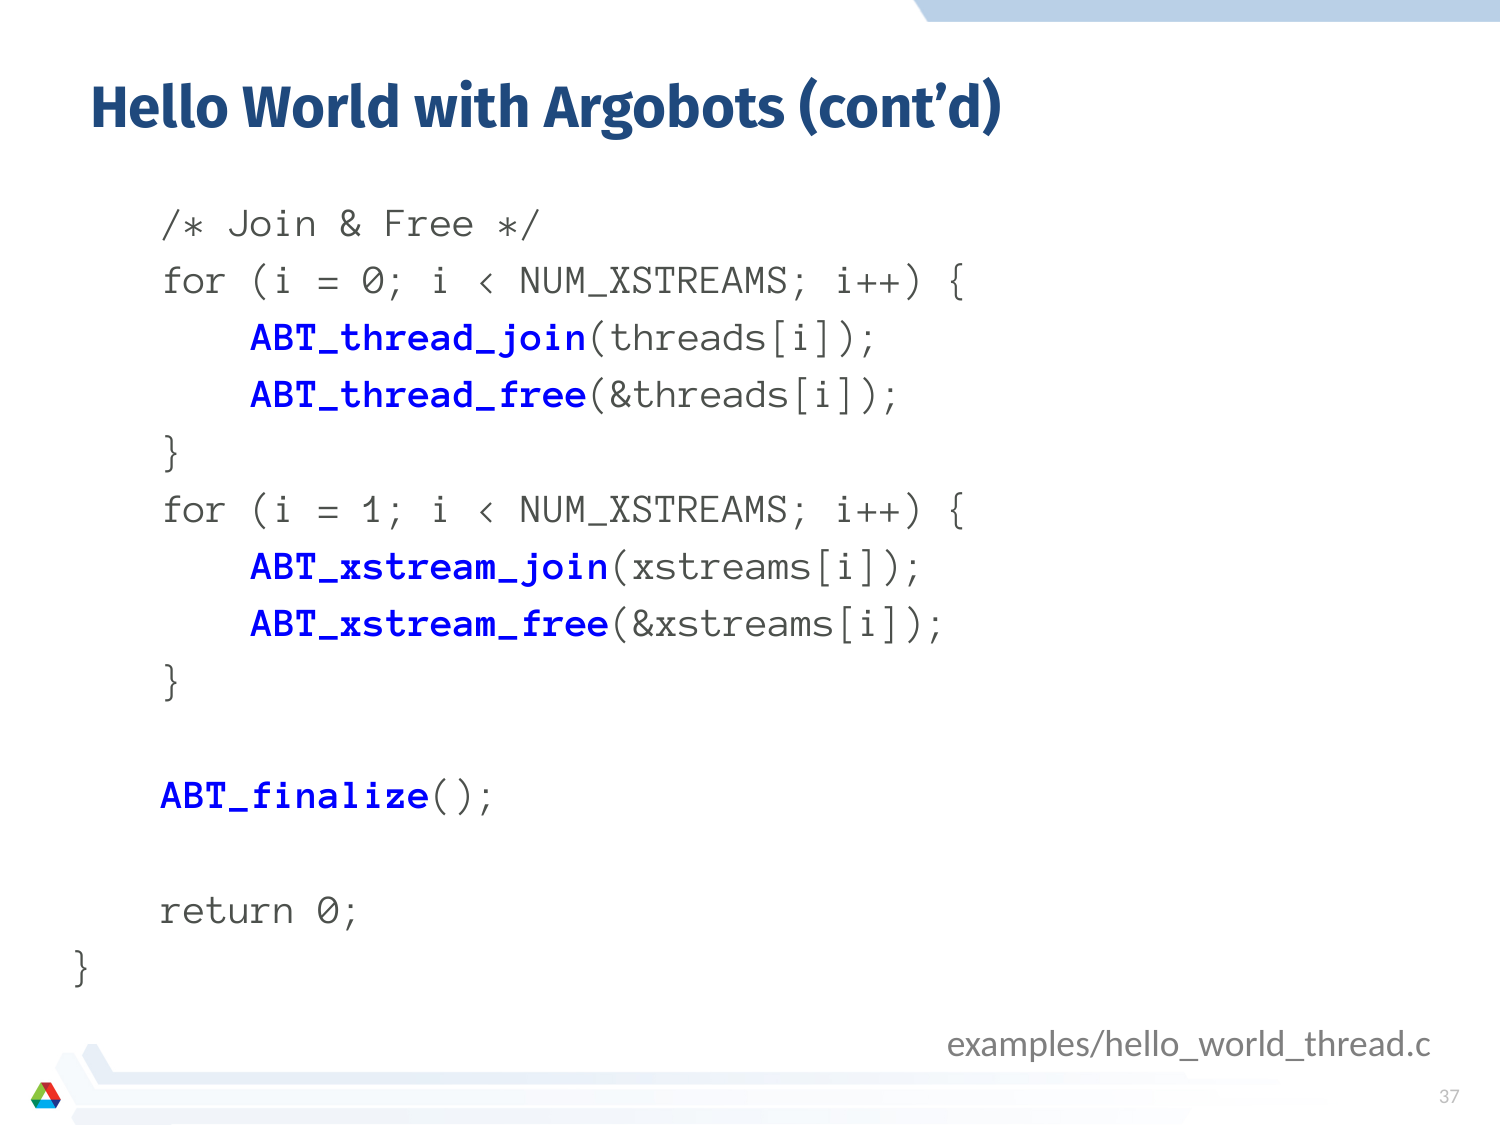

# Hello World with Argobots (cont’d)
    /* Join & Free */
    for (i = 0; i < NUM_XSTREAMS; i++) {
        ABT_thread_join(threads[i]);
        ABT_thread_free(&threads[i]);
    }
    for (i = 1; i < NUM_XSTREAMS; i++) {
        ABT_xstream_join(xstreams[i]);
        ABT_xstream_free(&xstreams[i]);
    }

    ABT_finalize();

    return 0;
}
examples/hello_world_thread.c
37